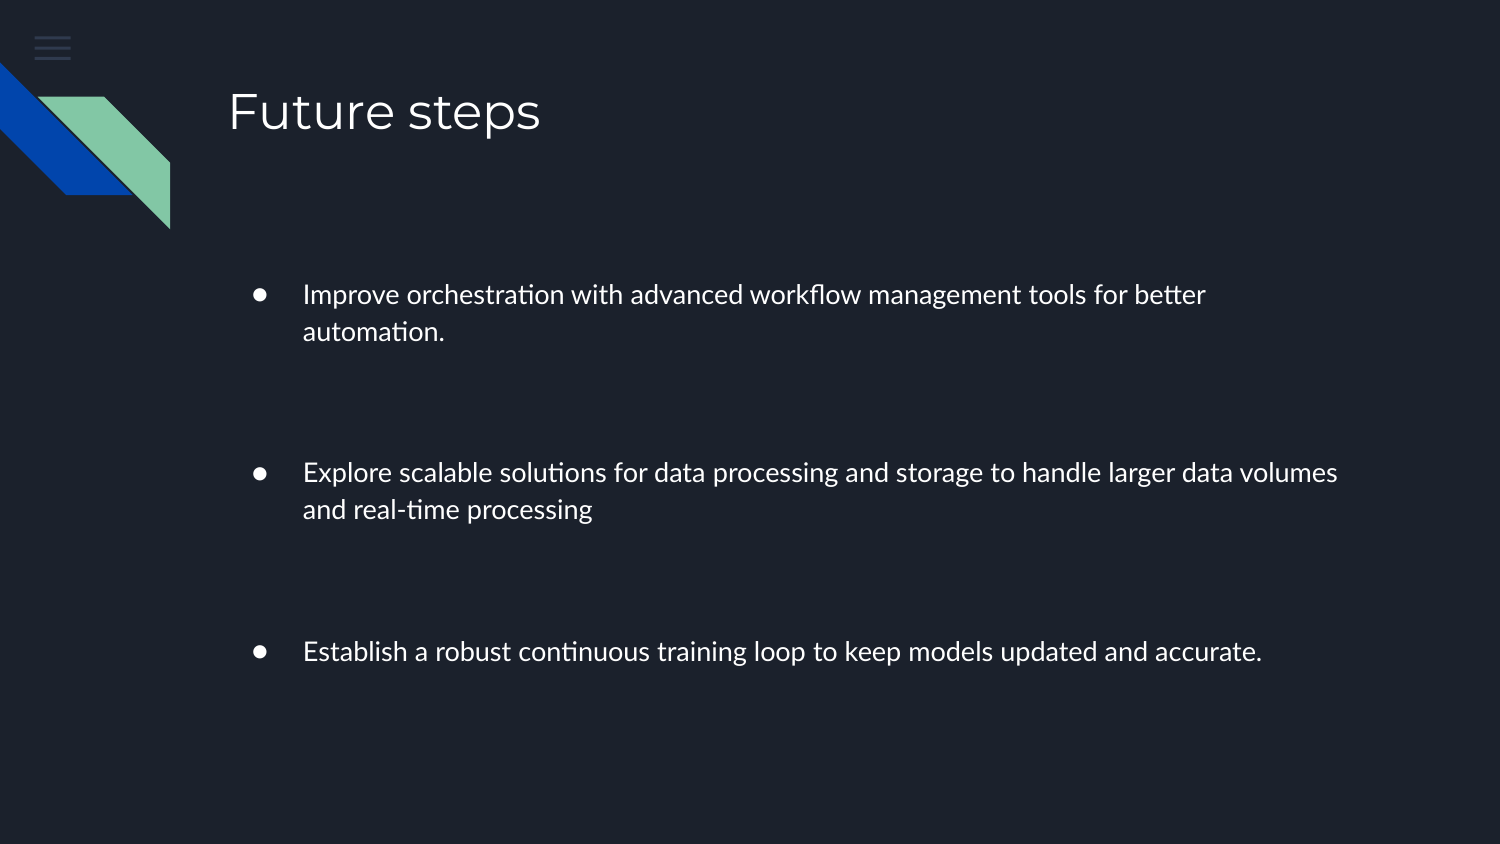

# Future steps
Improve orchestration with advanced workflow management tools for better automation.

Explore scalable solutions for data processing and storage to handle larger data volumes and real-time processing

Establish a robust continuous training loop to keep models updated and accurate.